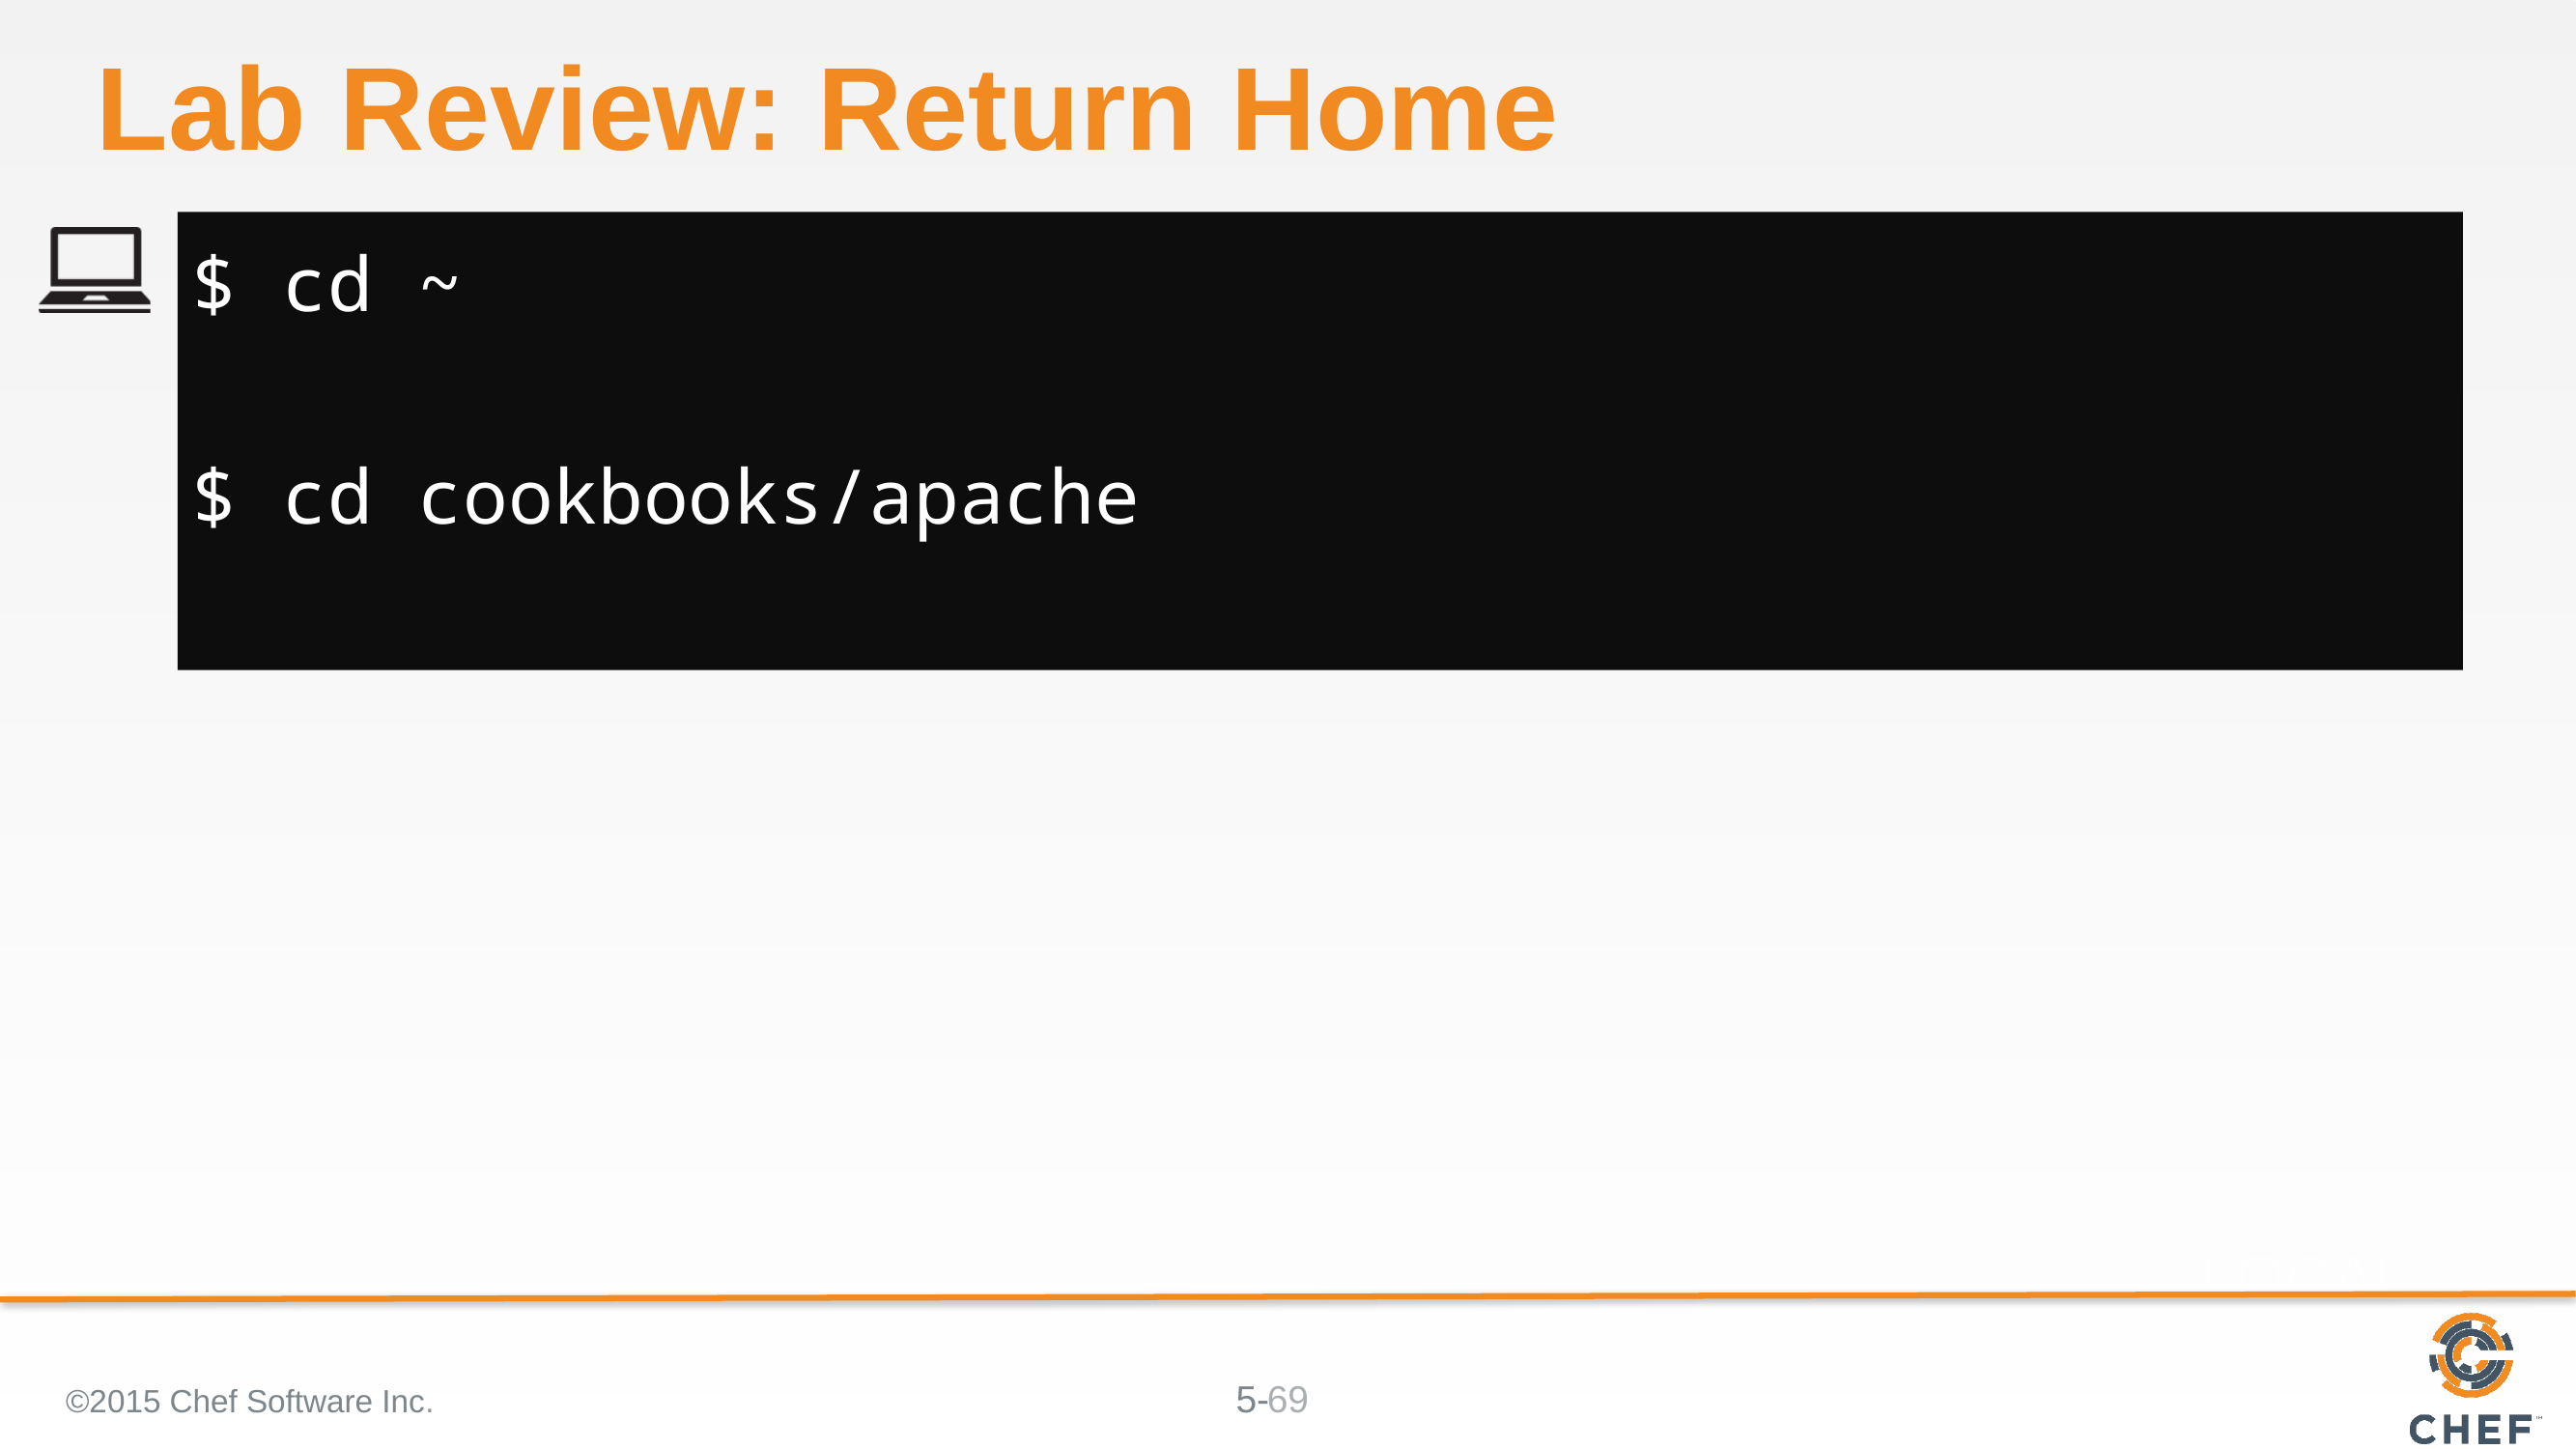

# Lab Review: Return Home
$ cd ~

$ cd cookbooks/apache

©2015 Chef Software Inc.
69